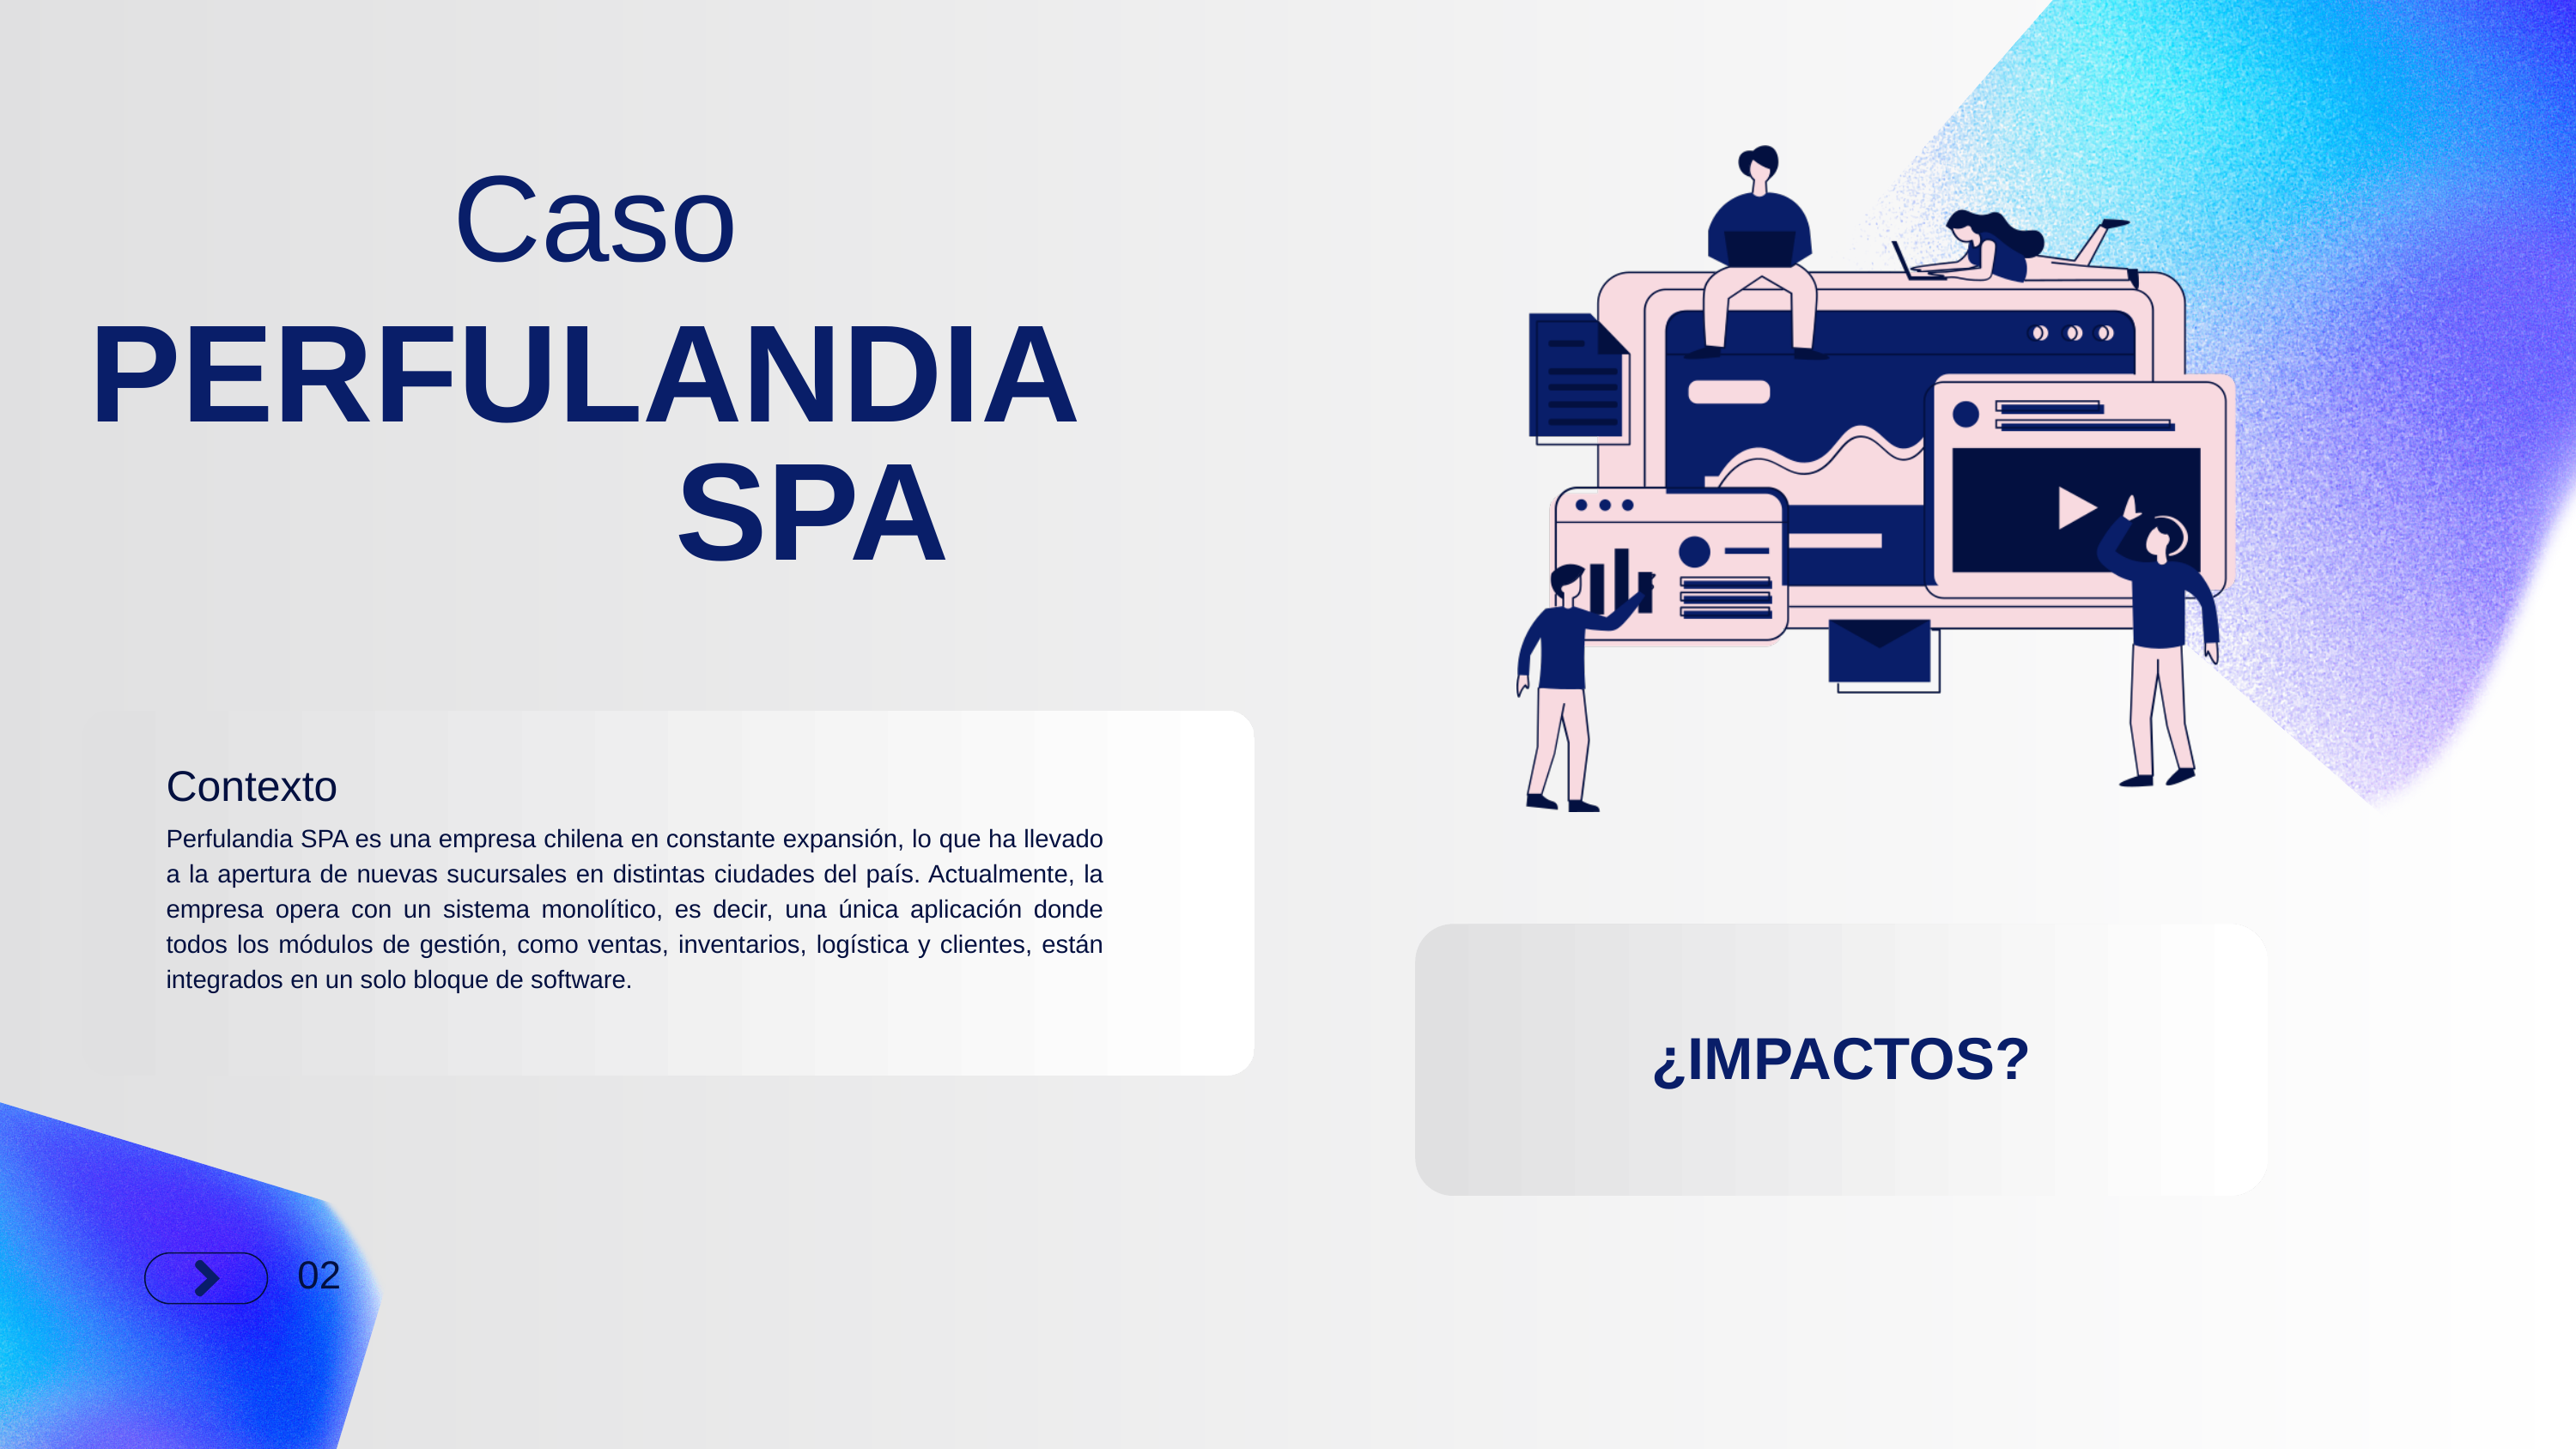

Caso
PERFULANDIA             SPA

Contexto
Perfulandia SPA es una empresa chilena en constante expansión, lo que ha llevado a la apertura de nuevas sucursales en distintas ciudades del país. Actualmente, la empresa opera con un sistema monolítico, es decir, una única aplicación donde todos los módulos de gestión, como ventas, inventarios, logística y clientes, están integrados en un solo bloque de software.

¿IMPACTOS?

02